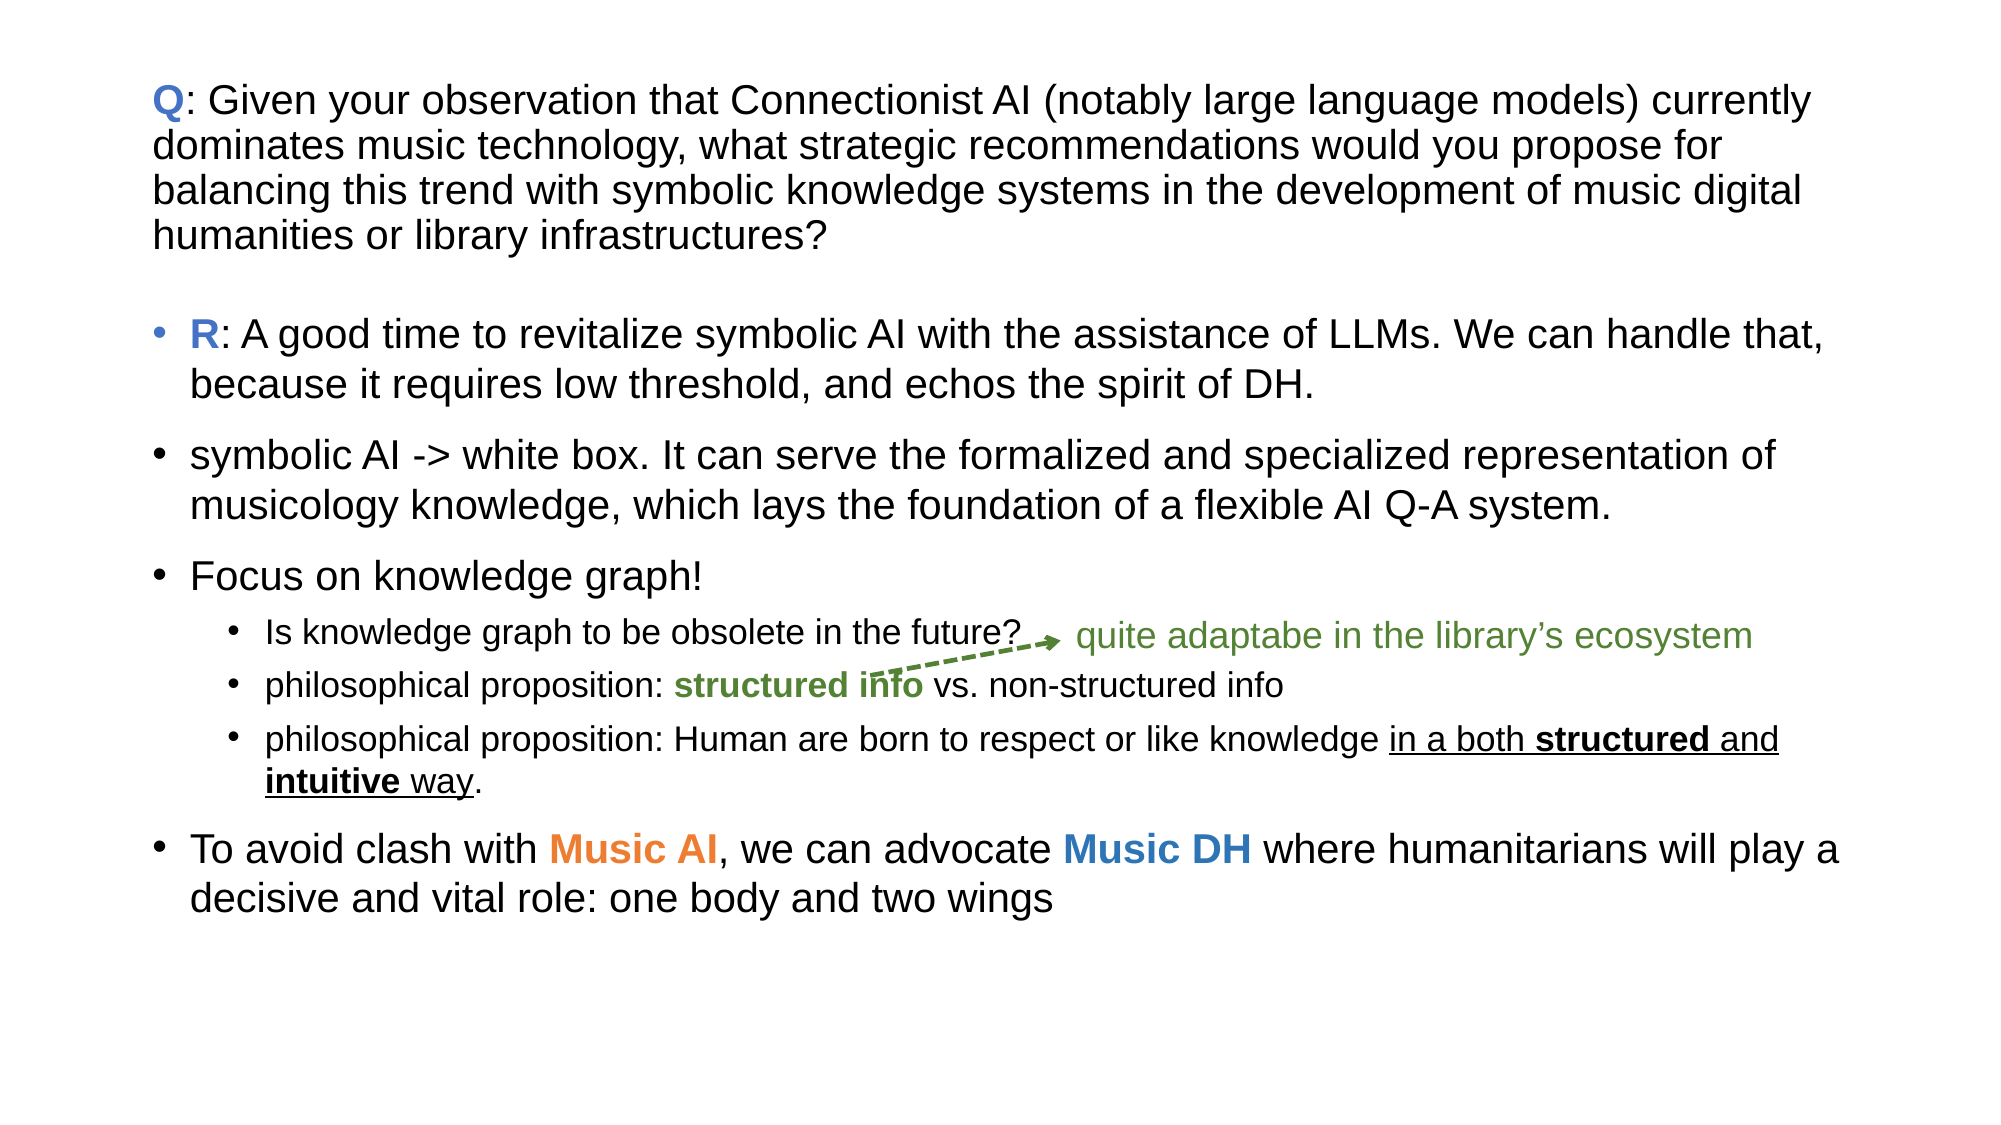

# Q: Given your observation that Connectionist AI (notably large language models) currently dominates music technology, what strategic recommendations would you propose for balancing this trend with symbolic knowledge systems in the development of music digital humanities or library infrastructures?
R: A good time to revitalize symbolic AI with the assistance of LLMs. We can handle that, because it requires low threshold, and echos the spirit of DH.
symbolic AI -> white box. It can serve the formalized and specialized representation of musicology knowledge, which lays the foundation of a flexible AI Q-A system.
Focus on knowledge graph!
Is knowledge graph to be obsolete in the future?
philosophical proposition: structured info vs. non-structured info
philosophical proposition: Human are born to respect or like knowledge in a both structured and intuitive way.
To avoid clash with Music AI, we can advocate Music DH where humanitarians will play a decisive and vital role: one body and two wings
quite adaptabe in the library’s ecosystem
43